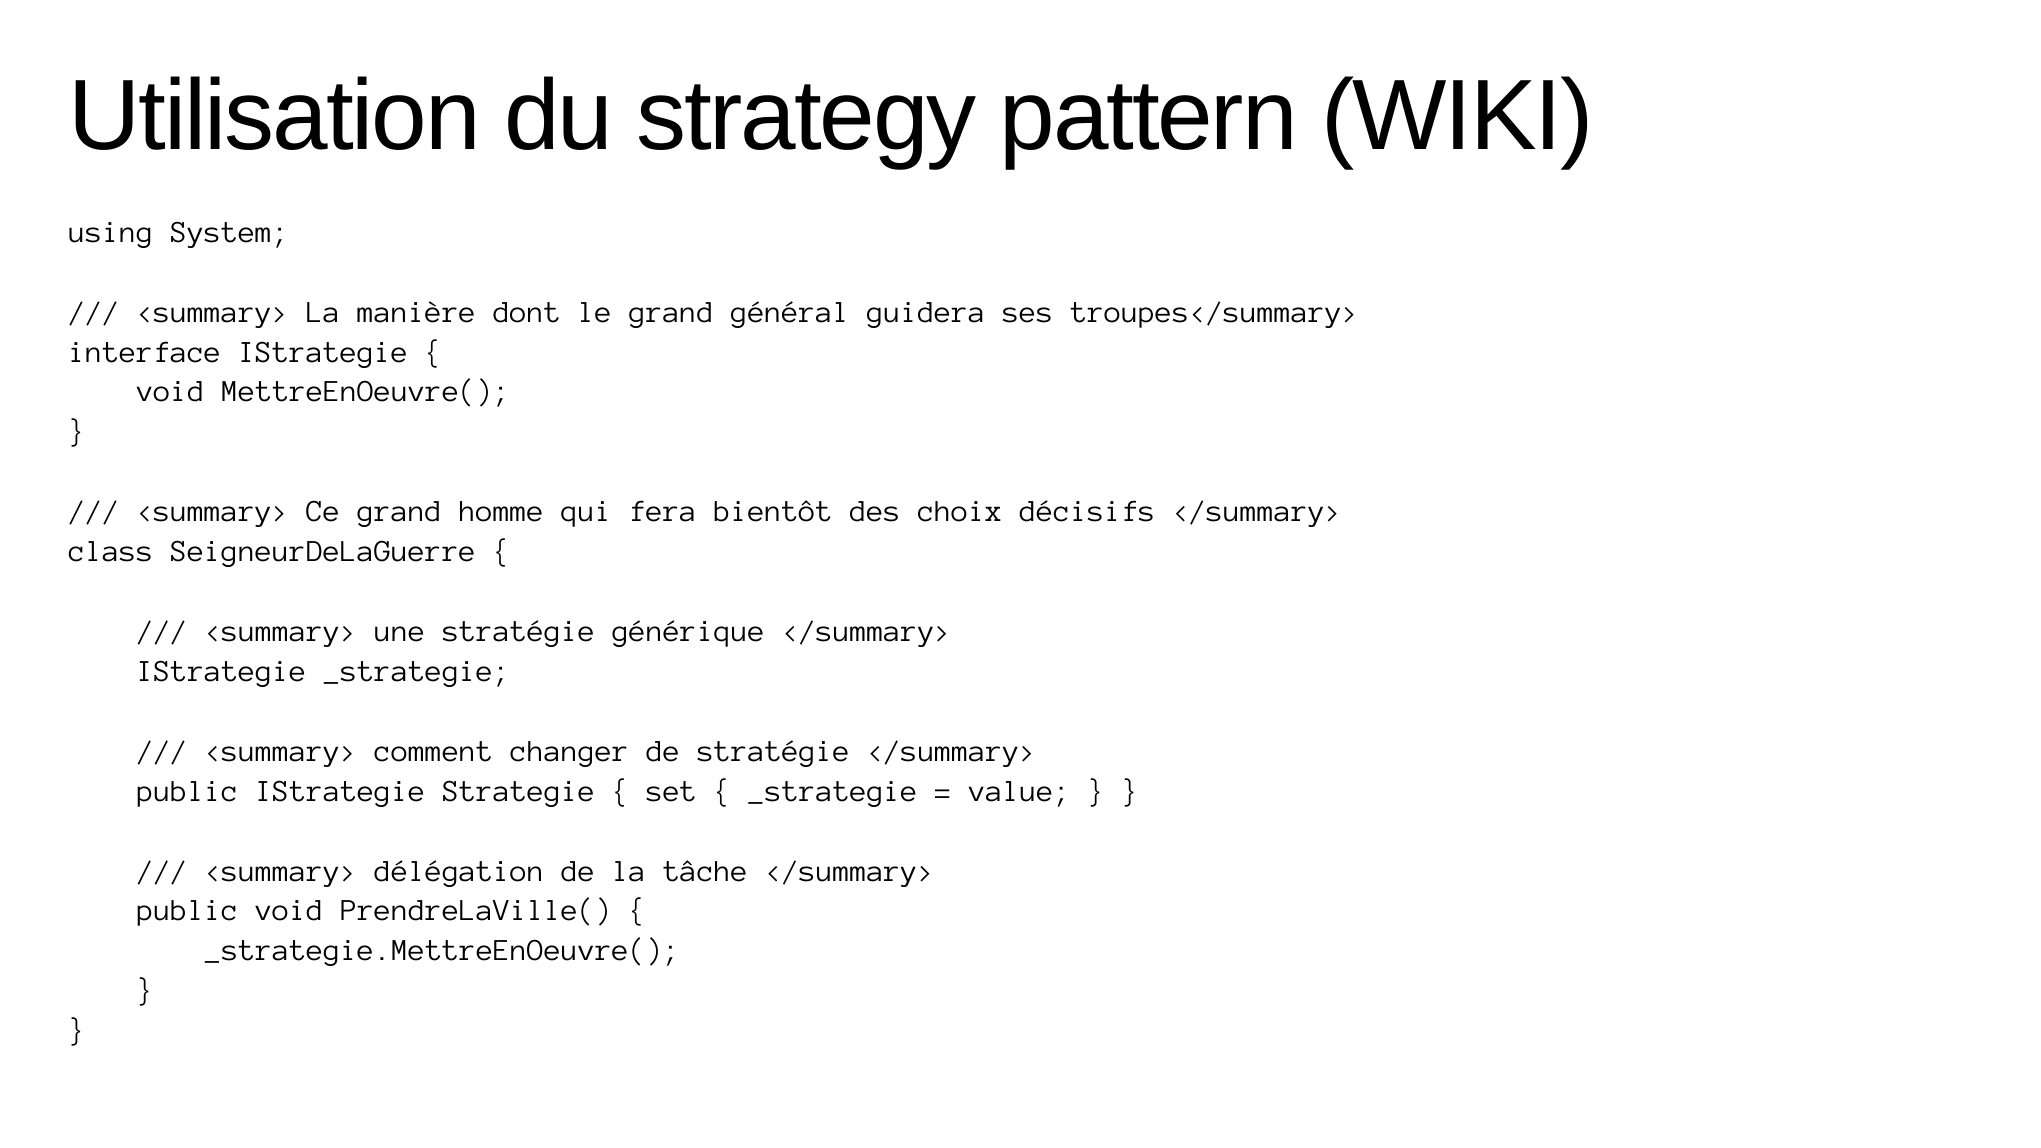

# Utilisation du strategy pattern (WIKI)
using System;

/// <summary> La manière dont le grand général guidera ses troupes</summary>
interface IStrategie {
    void MettreEnOeuvre();
}

/// <summary> Ce grand homme qui fera bientôt des choix décisifs </summary>
class SeigneurDeLaGuerre {

    /// <summary> une stratégie générique </summary>
    IStrategie _strategie;

    /// <summary> comment changer de stratégie </summary>
    public IStrategie Strategie { set { _strategie = value; } }

    /// <summary> délégation de la tâche </summary>
    public void PrendreLaVille() {
        _strategie.MettreEnOeuvre();
    }
}